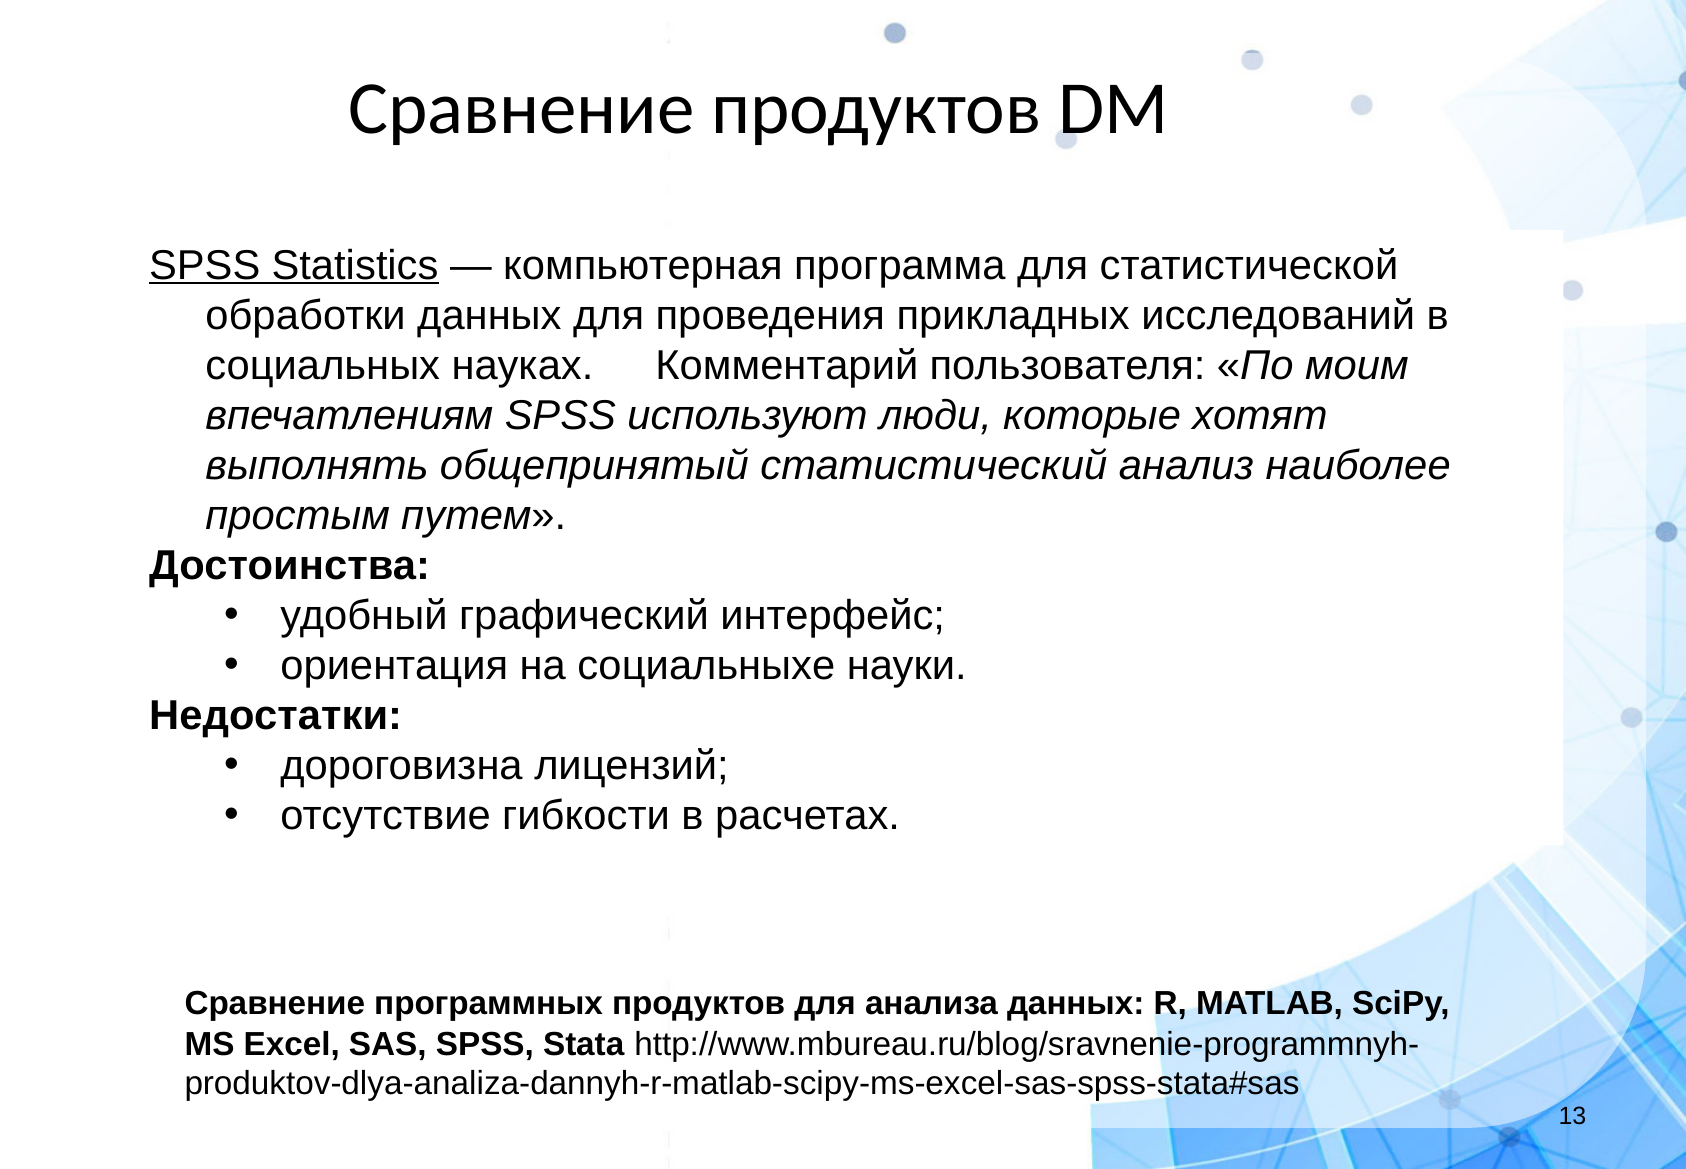

Сравнение продуктов DM

SPSS Statistics — компьютерная программа для статистической обработки данных для проведения прикладных исследований в социальных науках.  	Комментарий пользователя: «По моим впечатлениям SPSS используют люди, которые хотят выполнять общепринятый статистический анализ наиболее простым путем».
Достоинства:
удобный графический интерфейс;
ориентация на социальныхe науки.
Недостатки:
дороговизна лицензий;
отсутствие гибкости в расчетах.
Сравнение программных продуктов для анализа данных: R, MATLAB, SciPy, MS Excel, SAS, SPSS, Stata http://www.mbureau.ru/blog/sravnenie-programmnyh-produktov-dlya-analiza-dannyh-r-matlab-scipy-ms-excel-sas-spss-stata#sas
13